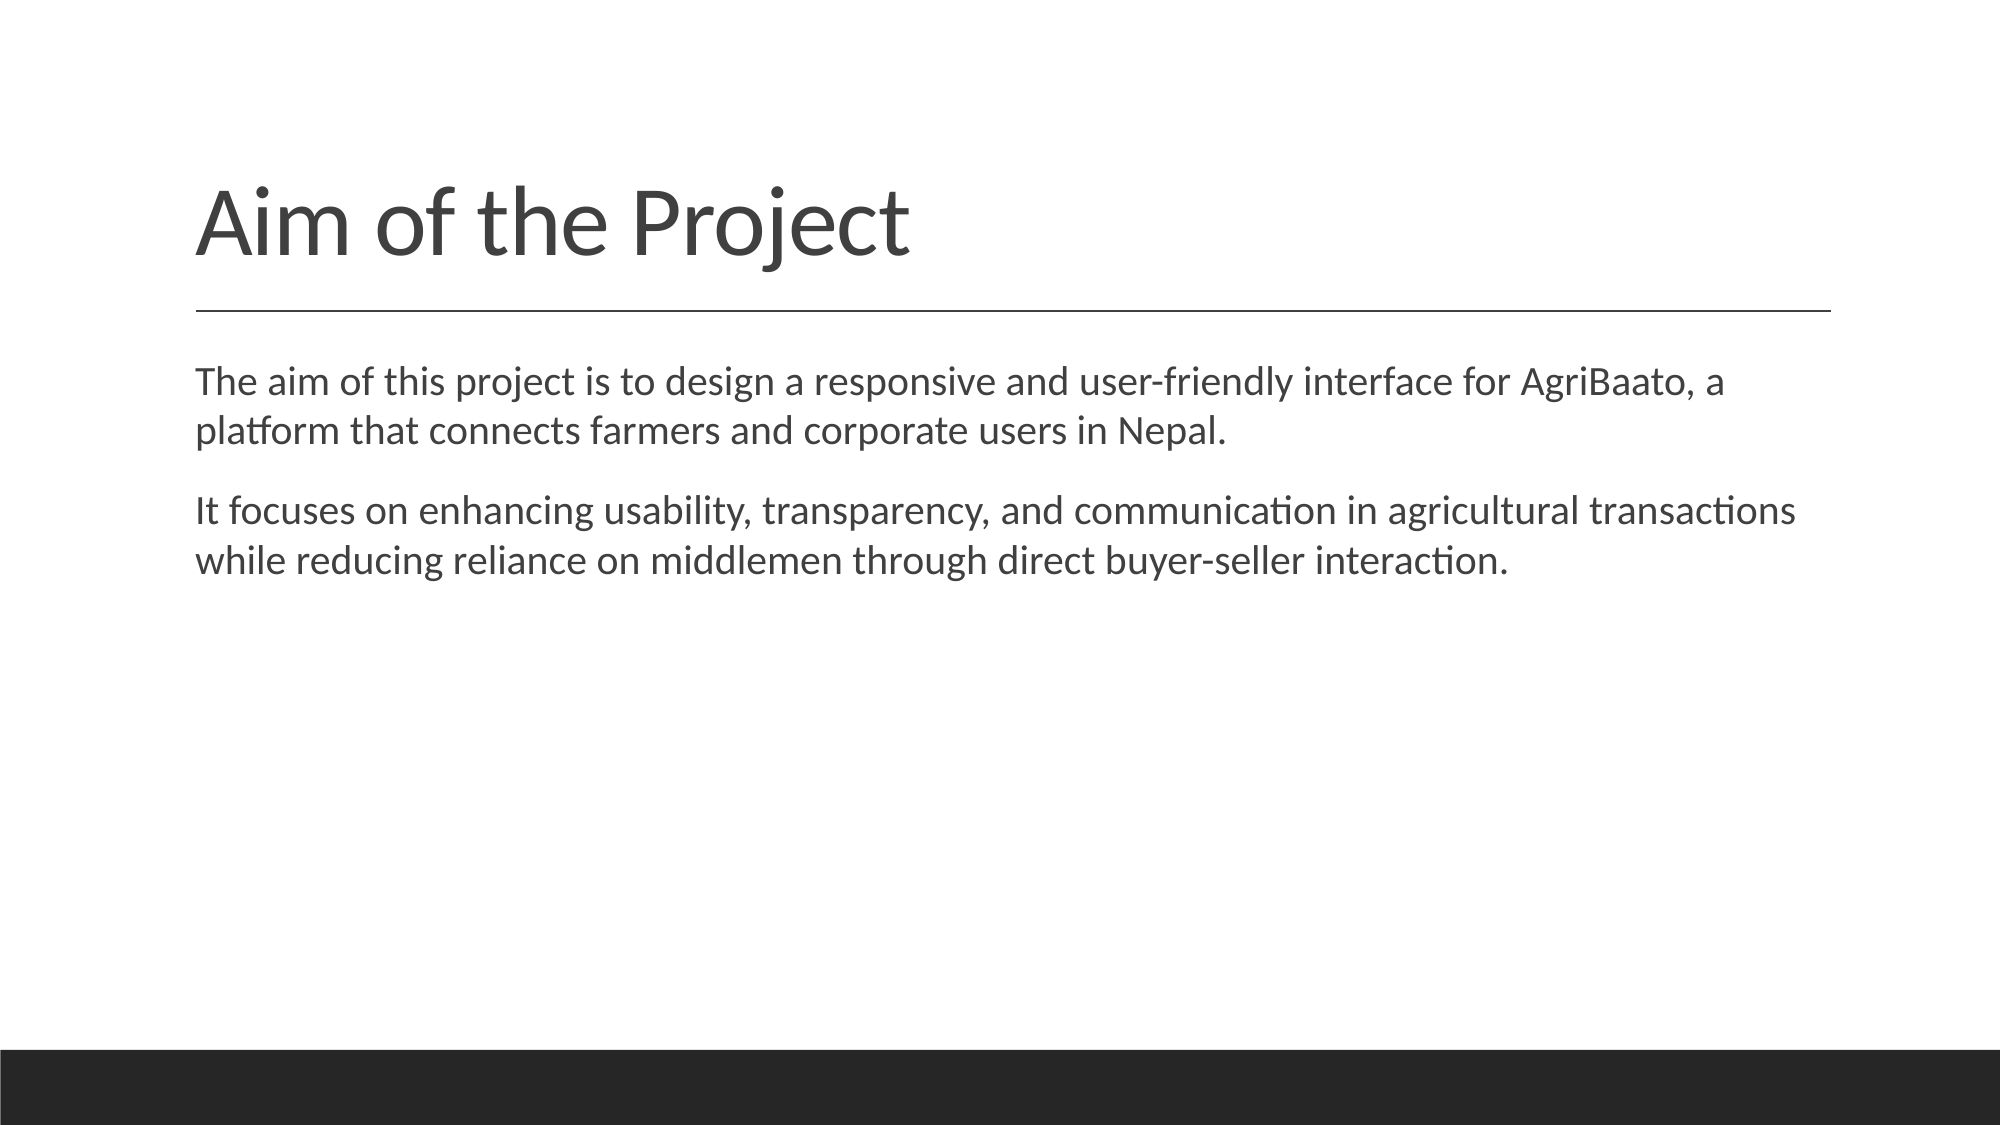

# Aim of the Project
The aim of this project is to design a responsive and user-friendly interface for AgriBaato, a platform that connects farmers and corporate users in Nepal.
It focuses on enhancing usability, transparency, and communication in agricultural transactions while reducing reliance on middlemen through direct buyer-seller interaction.